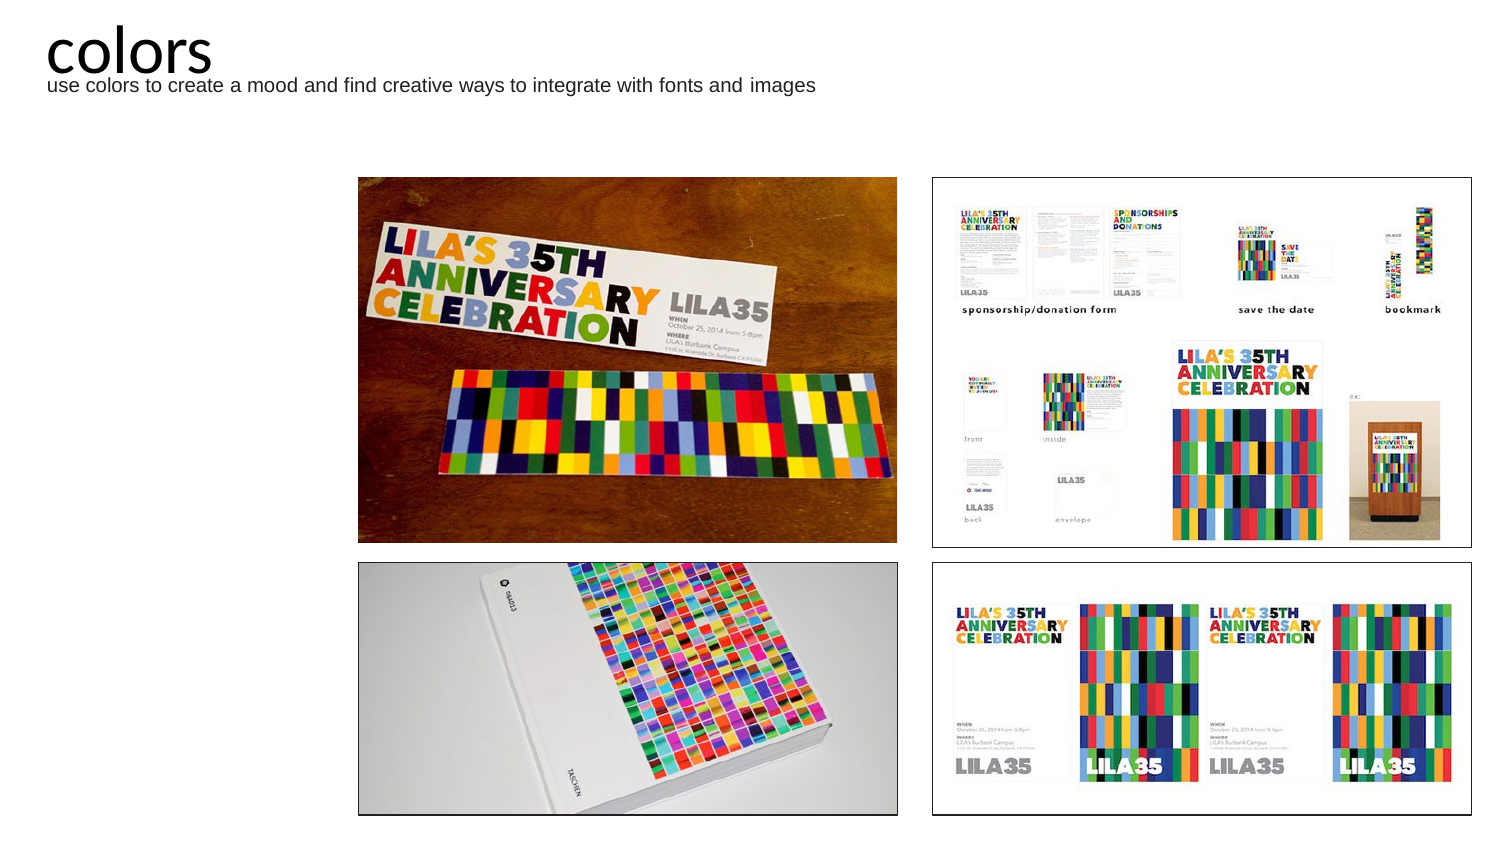

# colors
use colors to create a mood and find creative ways to integrate with fonts and images